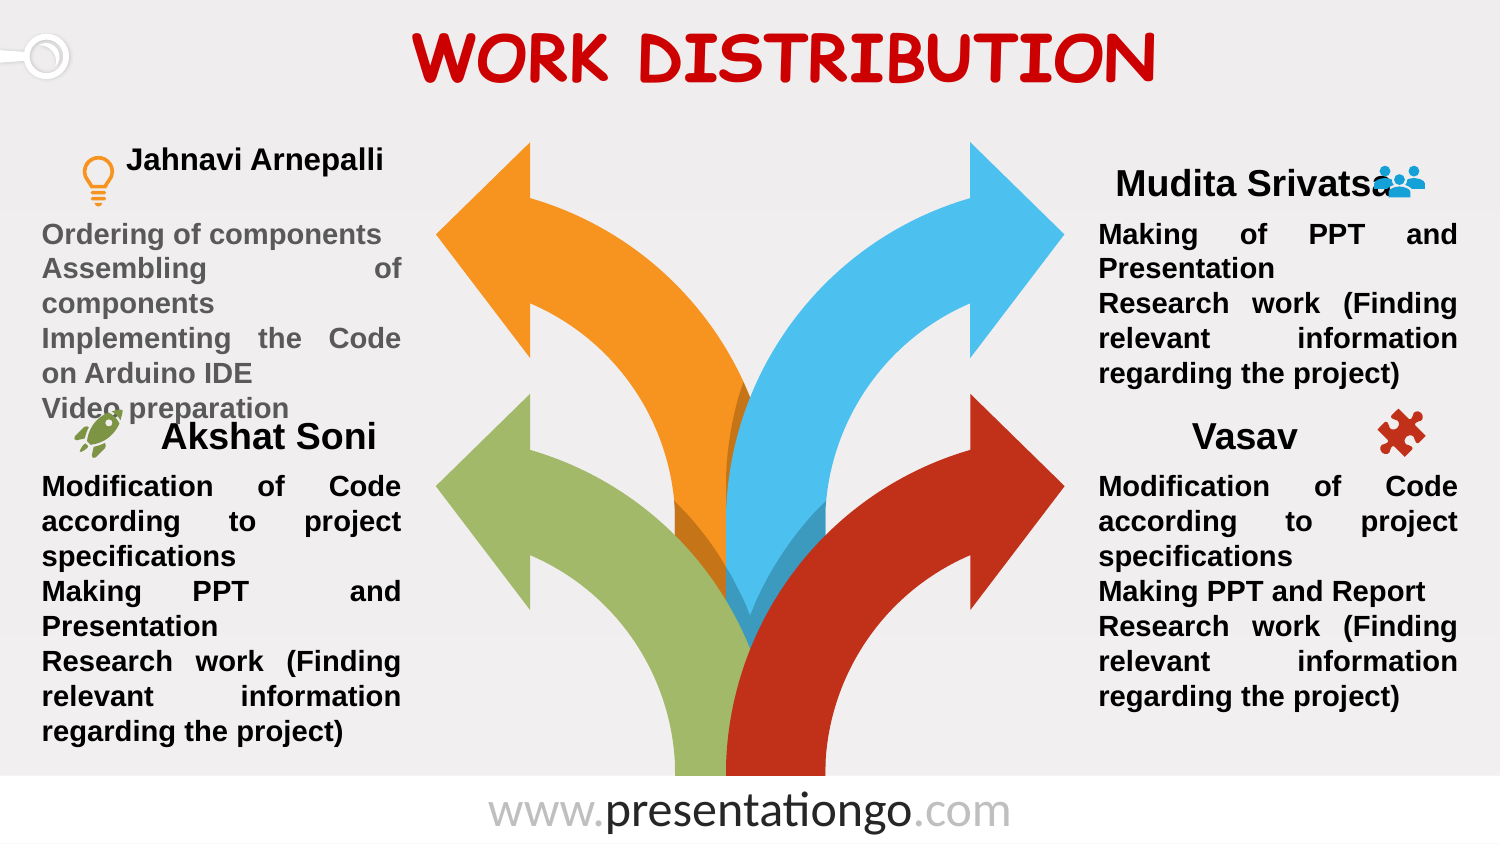

# WORK DISTRIBUTION
  Mudita Srivatsa
Making of PPT and Presentation
Research work (Finding relevant information regarding the project)

             Jahnavi Arnepalli
Ordering of components
Assembling of components
Implementing the Code on Arduino IDE
Video preparation

              Akshat Soni
Modification of Code according to project specifications
Making PPT  and Presentation
Research work (Finding relevant information regarding the project)

           Vasav
Modification of Code according to project specifications
Making PPT and Report
Research work (Finding relevant information regarding the project)